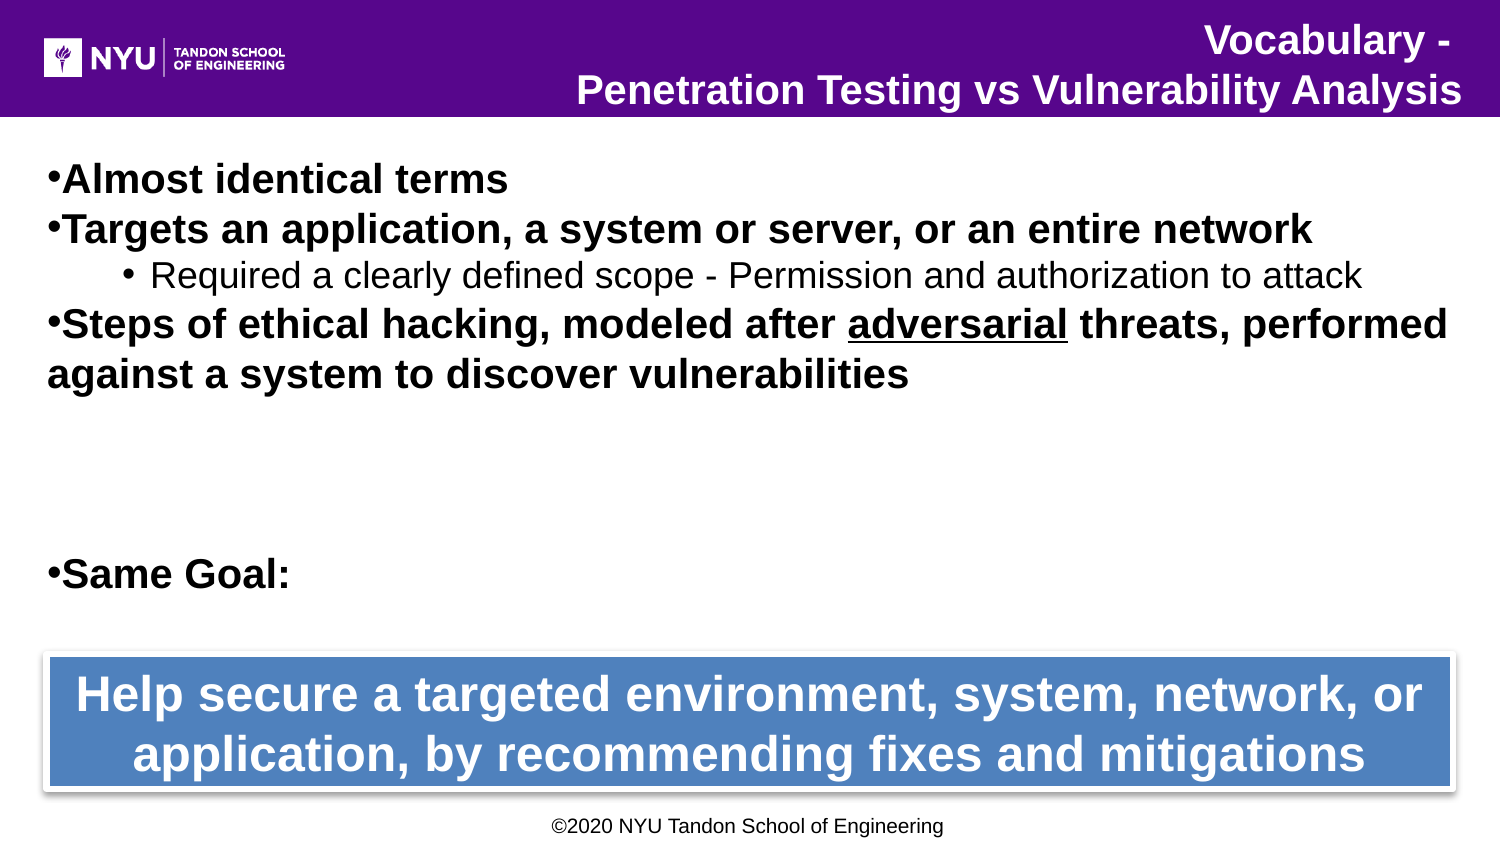

Vocabulary -
Penetration Testing vs Vulnerability Analysis
Almost identical terms
Targets an application, a system or server, or an entire network
Required a clearly defined scope - Permission and authorization to attack
Steps of ethical hacking, modeled after adversarial threats, performed against a system to discover vulnerabilities

Same Goal:
Help secure a targeted environment, system, network, or application, by recommending fixes and mitigations